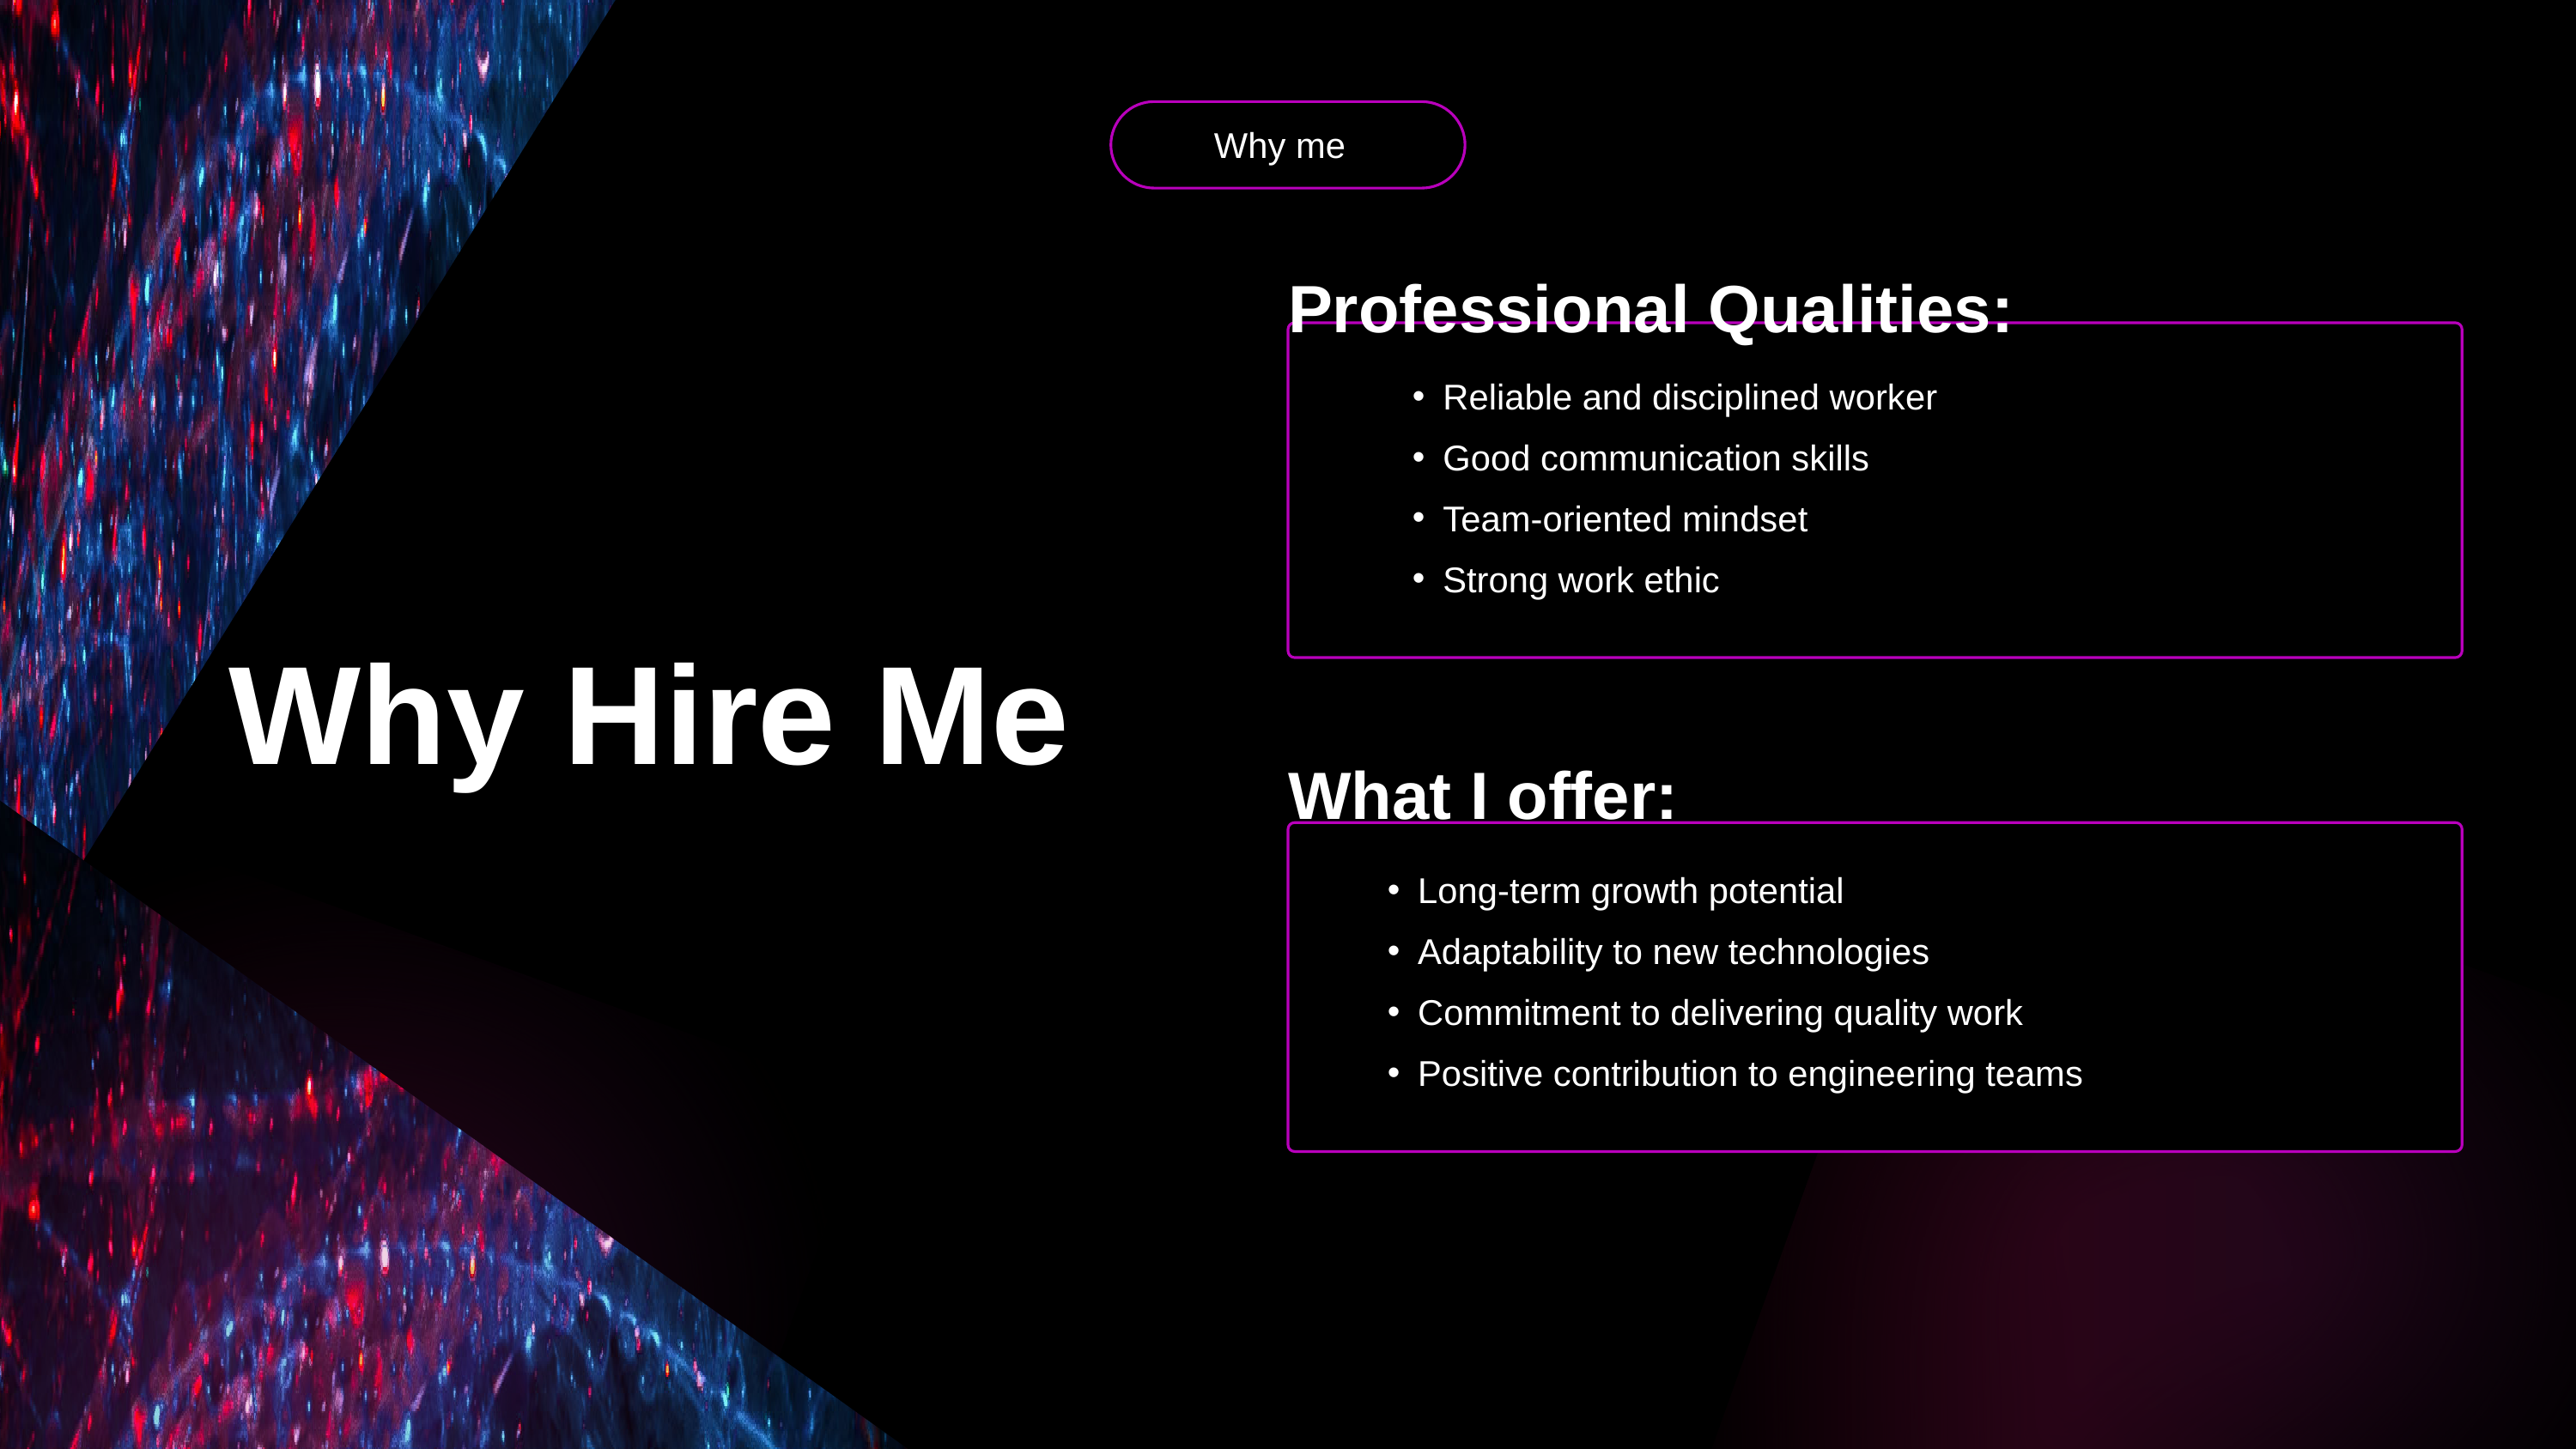

Why me
Professional Qualities:

Reliable and disciplined worker
Good communication skills
Team-oriented mindset
Strong work ethic

Why Hire Me
What I offer:

Long-term growth potential
Adaptability to new technologies
Commitment to delivering quality work
Positive contribution to engineering teams